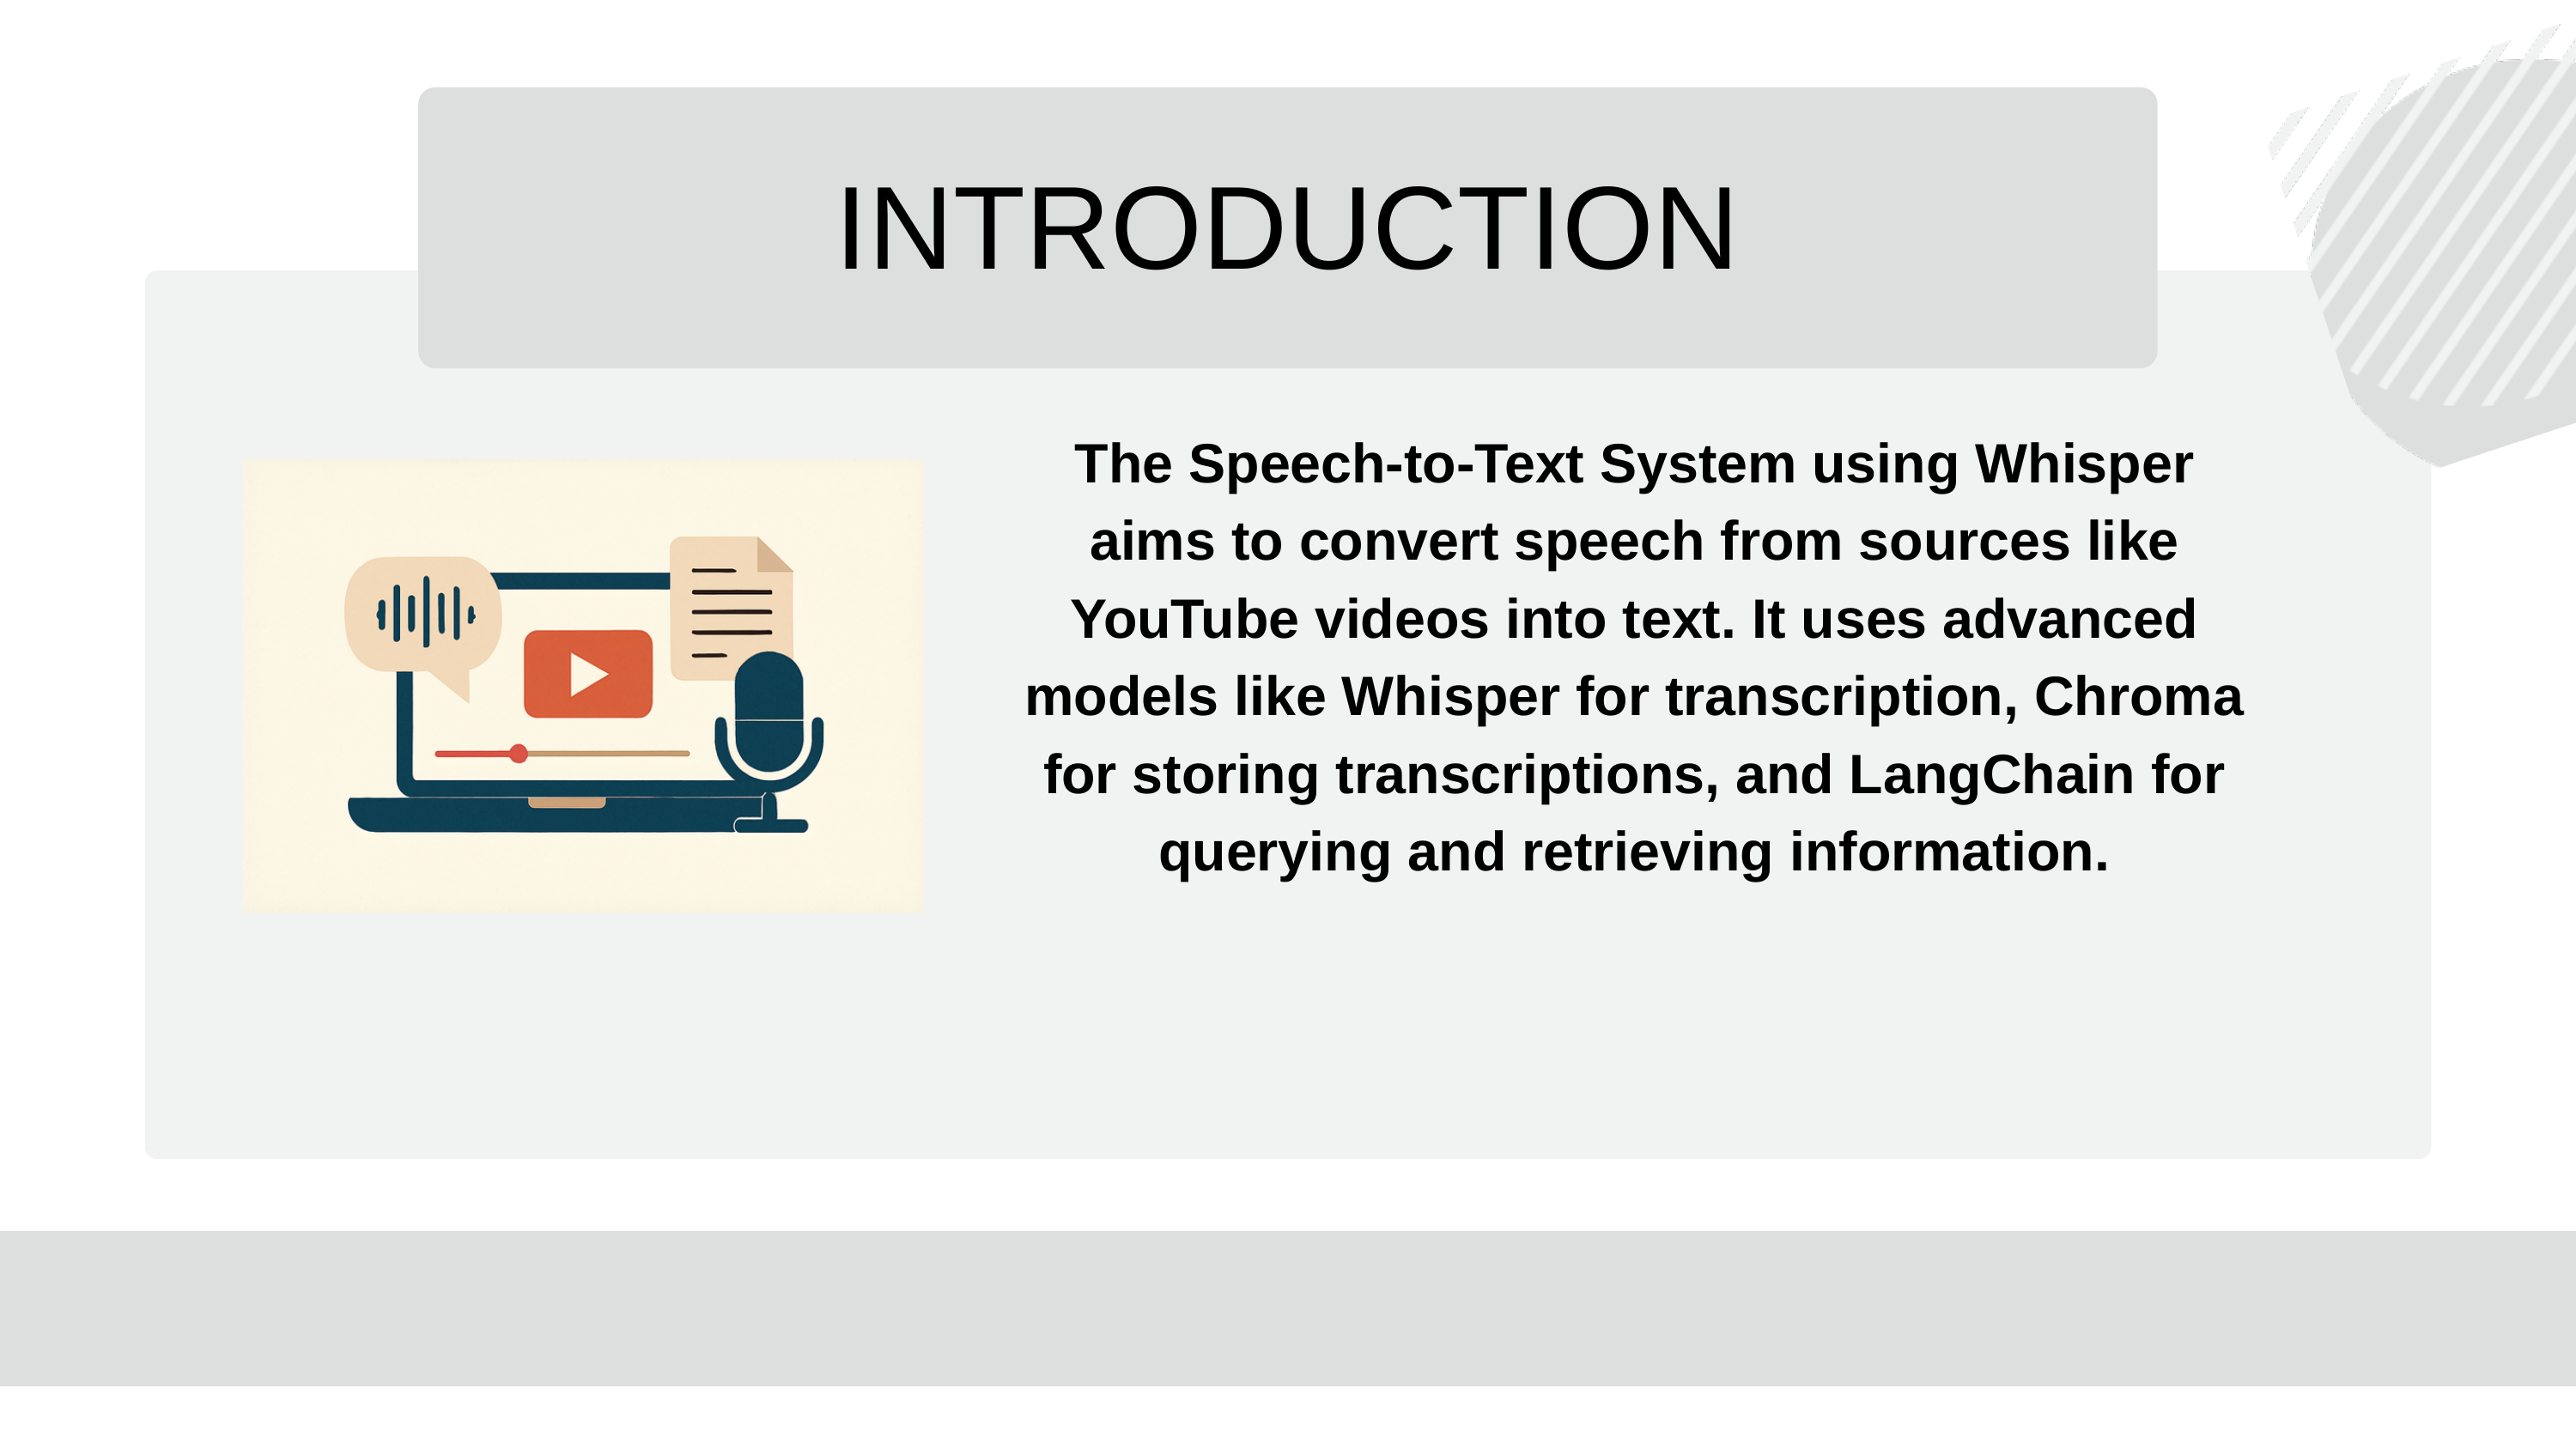

INTRODUCTION

The Speech-to-Text System using Whisper aims to convert speech from sources like YouTube videos into text. It uses advanced models like Whisper for transcription, Chroma for storing transcriptions, and LangChain for querying and retrieving information.